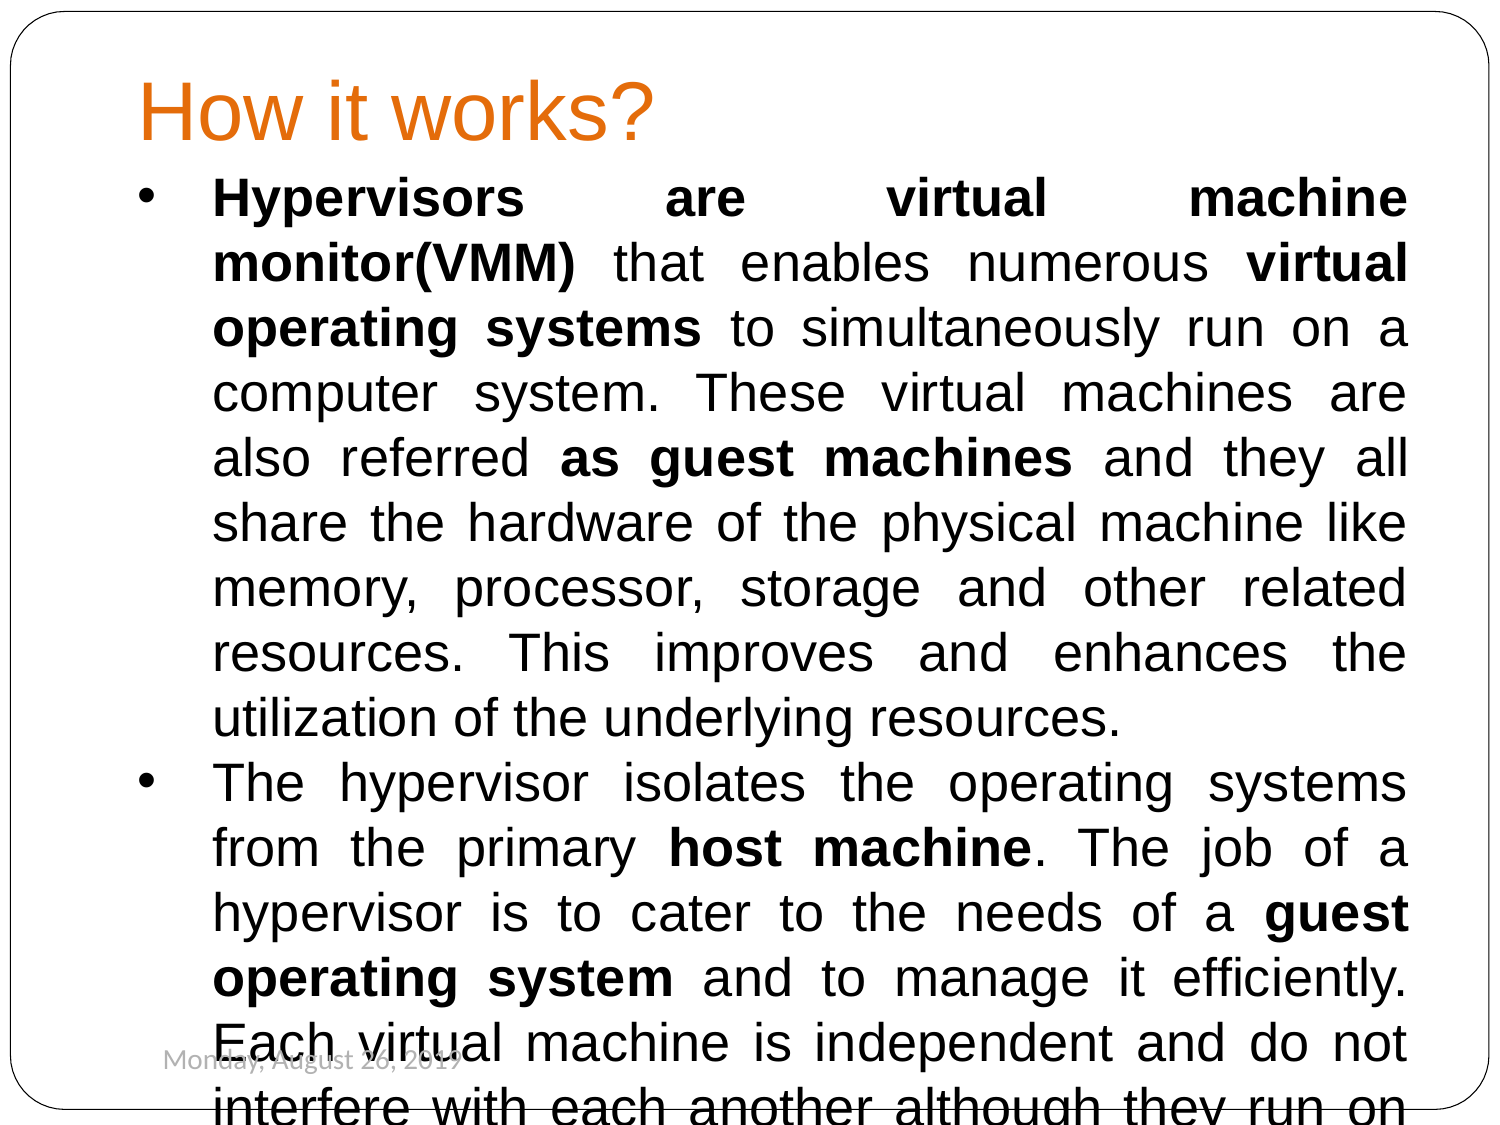

# How it works?
Hypervisors are virtual machine monitor(VMM) that enables numerous virtual operating systems to simultaneously run on a computer system. These virtual machines are also referred as guest machines and they all share the hardware of the physical machine like memory, processor, storage and other related resources. This improves and enhances the utilization of the underlying resources.
The hypervisor isolates the operating systems from the primary host machine. The job of a hypervisor is to cater to the needs of a guest operating system and to manage it efficiently. Each virtual machine is independent and do not interfere with each another although they run on the same host machine.
48
Monday, August 26, 2019